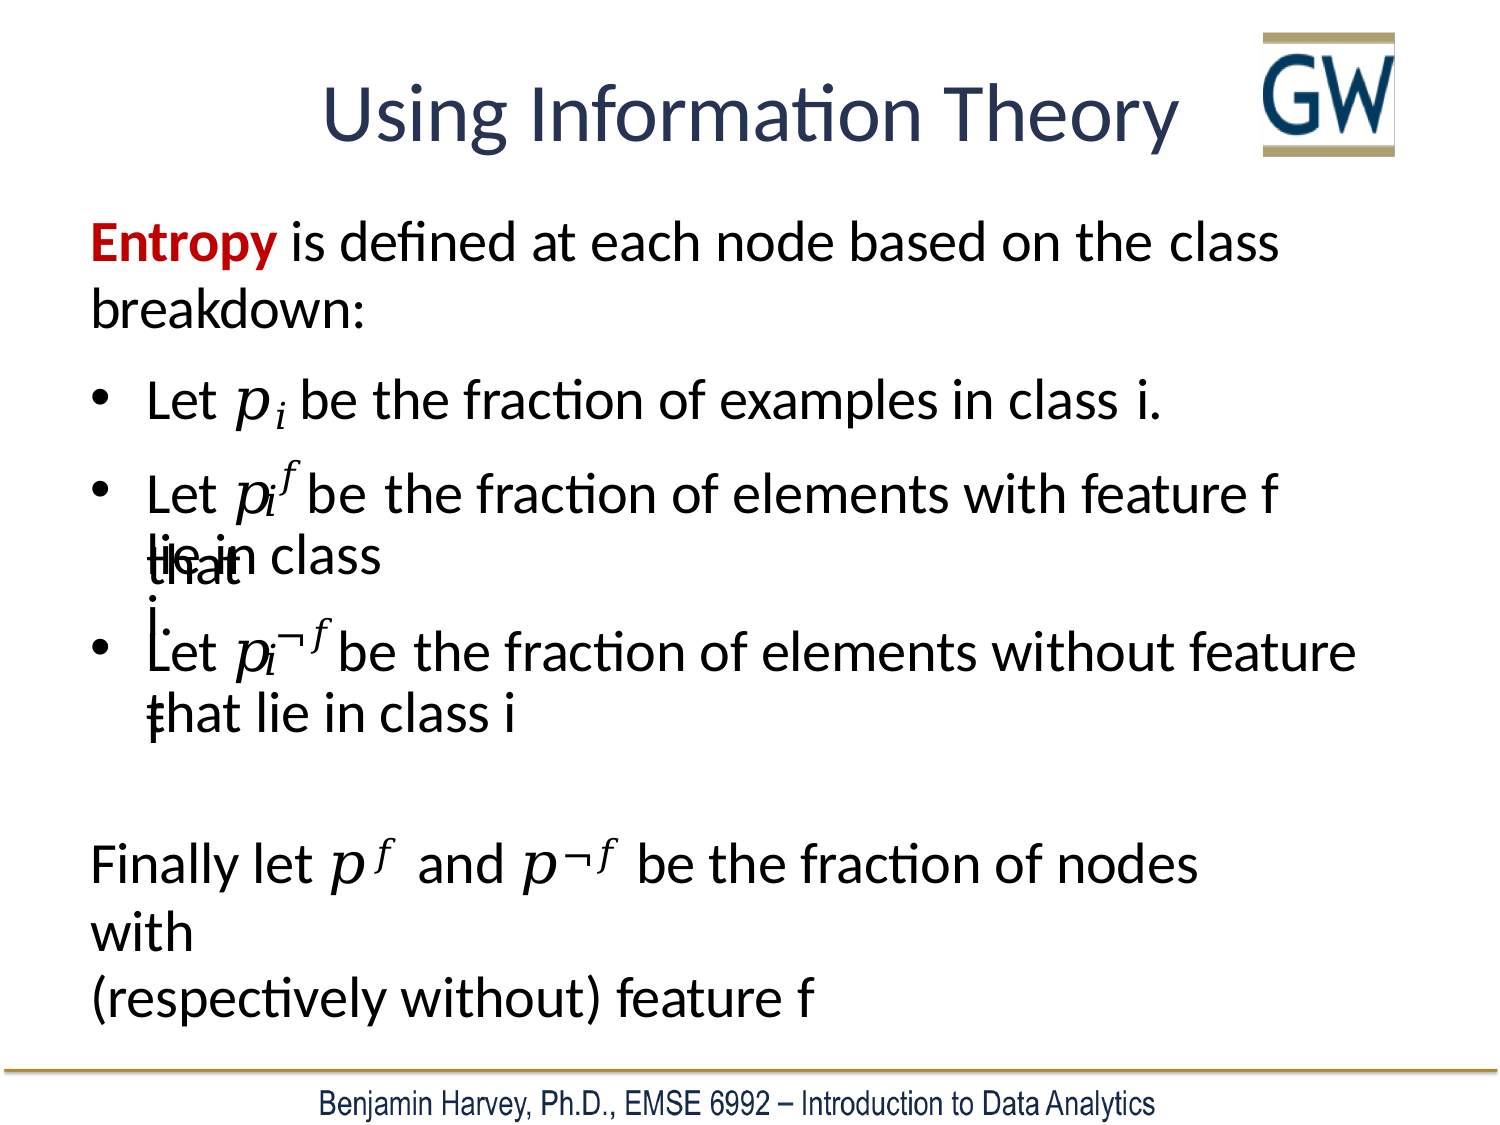

# Using Information Theory
Entropy is defined at each node based on the class
breakdown:
Let 𝑝𝑖 be the fraction of examples in class i.
Let 𝑝𝑓be the fraction of elements with feature f that
𝑖
lie in class i.
Let 𝑝¬𝑓be the fraction of elements without feature f
𝑖
that lie in class i
Finally let 𝑝𝑓 and 𝑝¬𝑓 be the fraction of nodes with
(respectively without) feature f